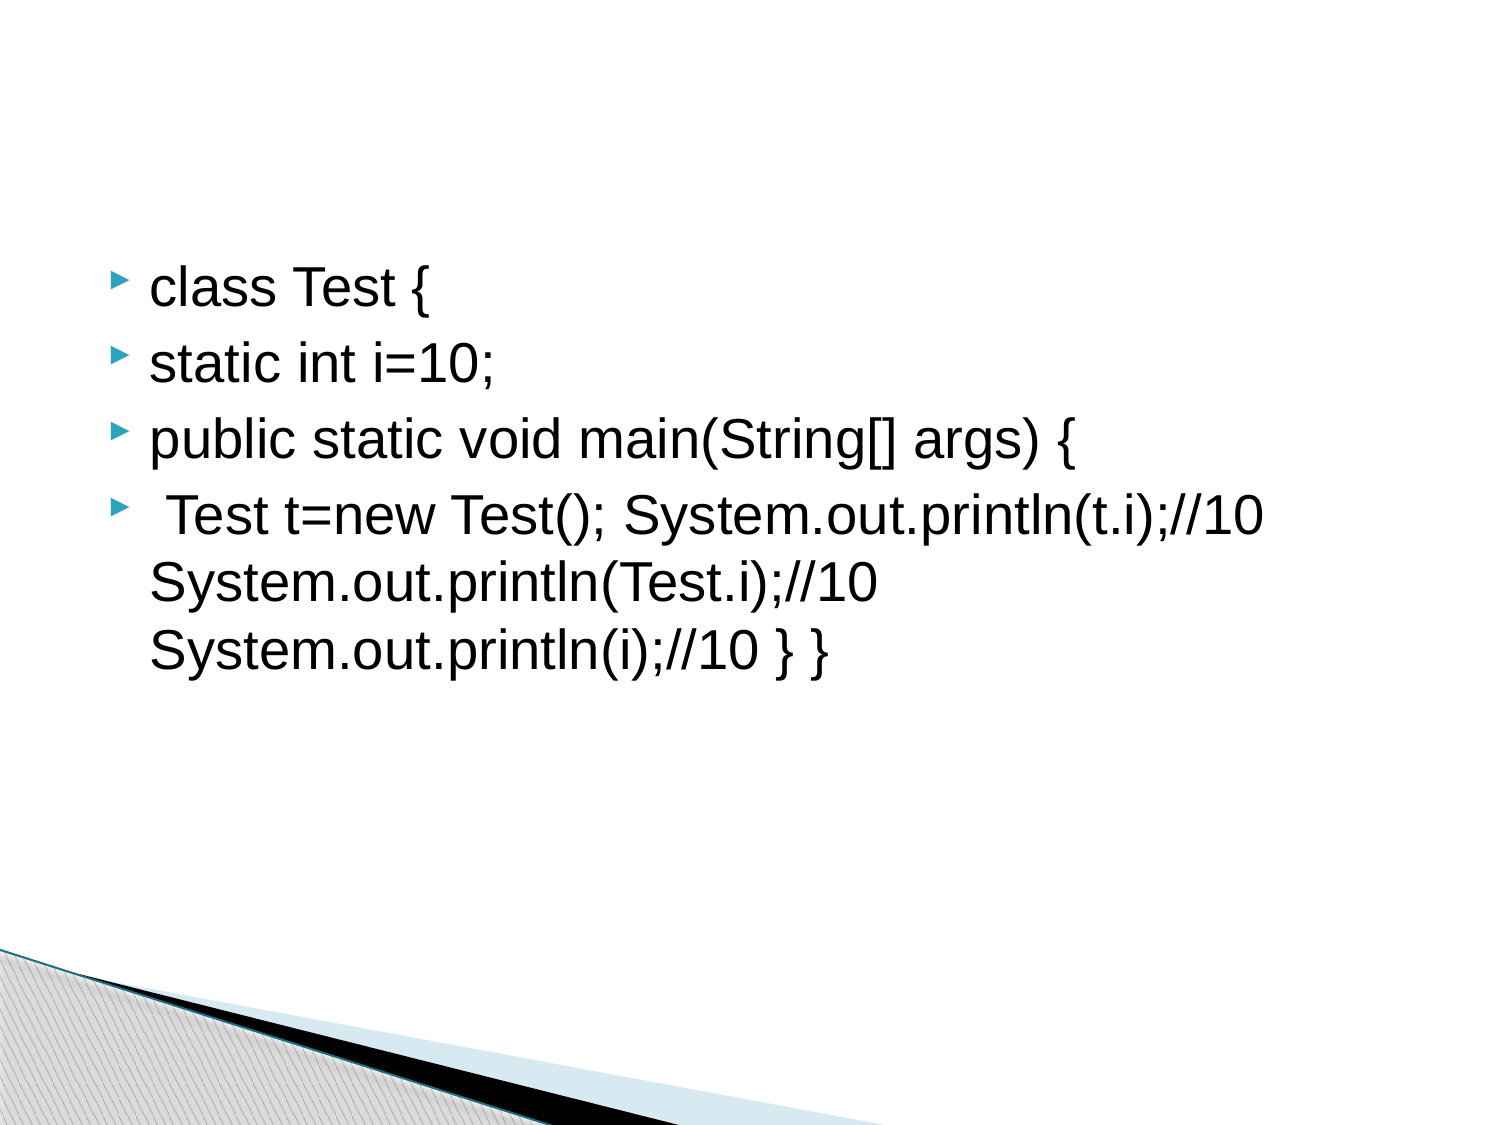

#
class Test {
static int i=10;
public static void main(String[] args) {
 Test t=new Test(); System.out.println(t.i);//10 System.out.println(Test.i);//10 System.out.println(i);//10 } }